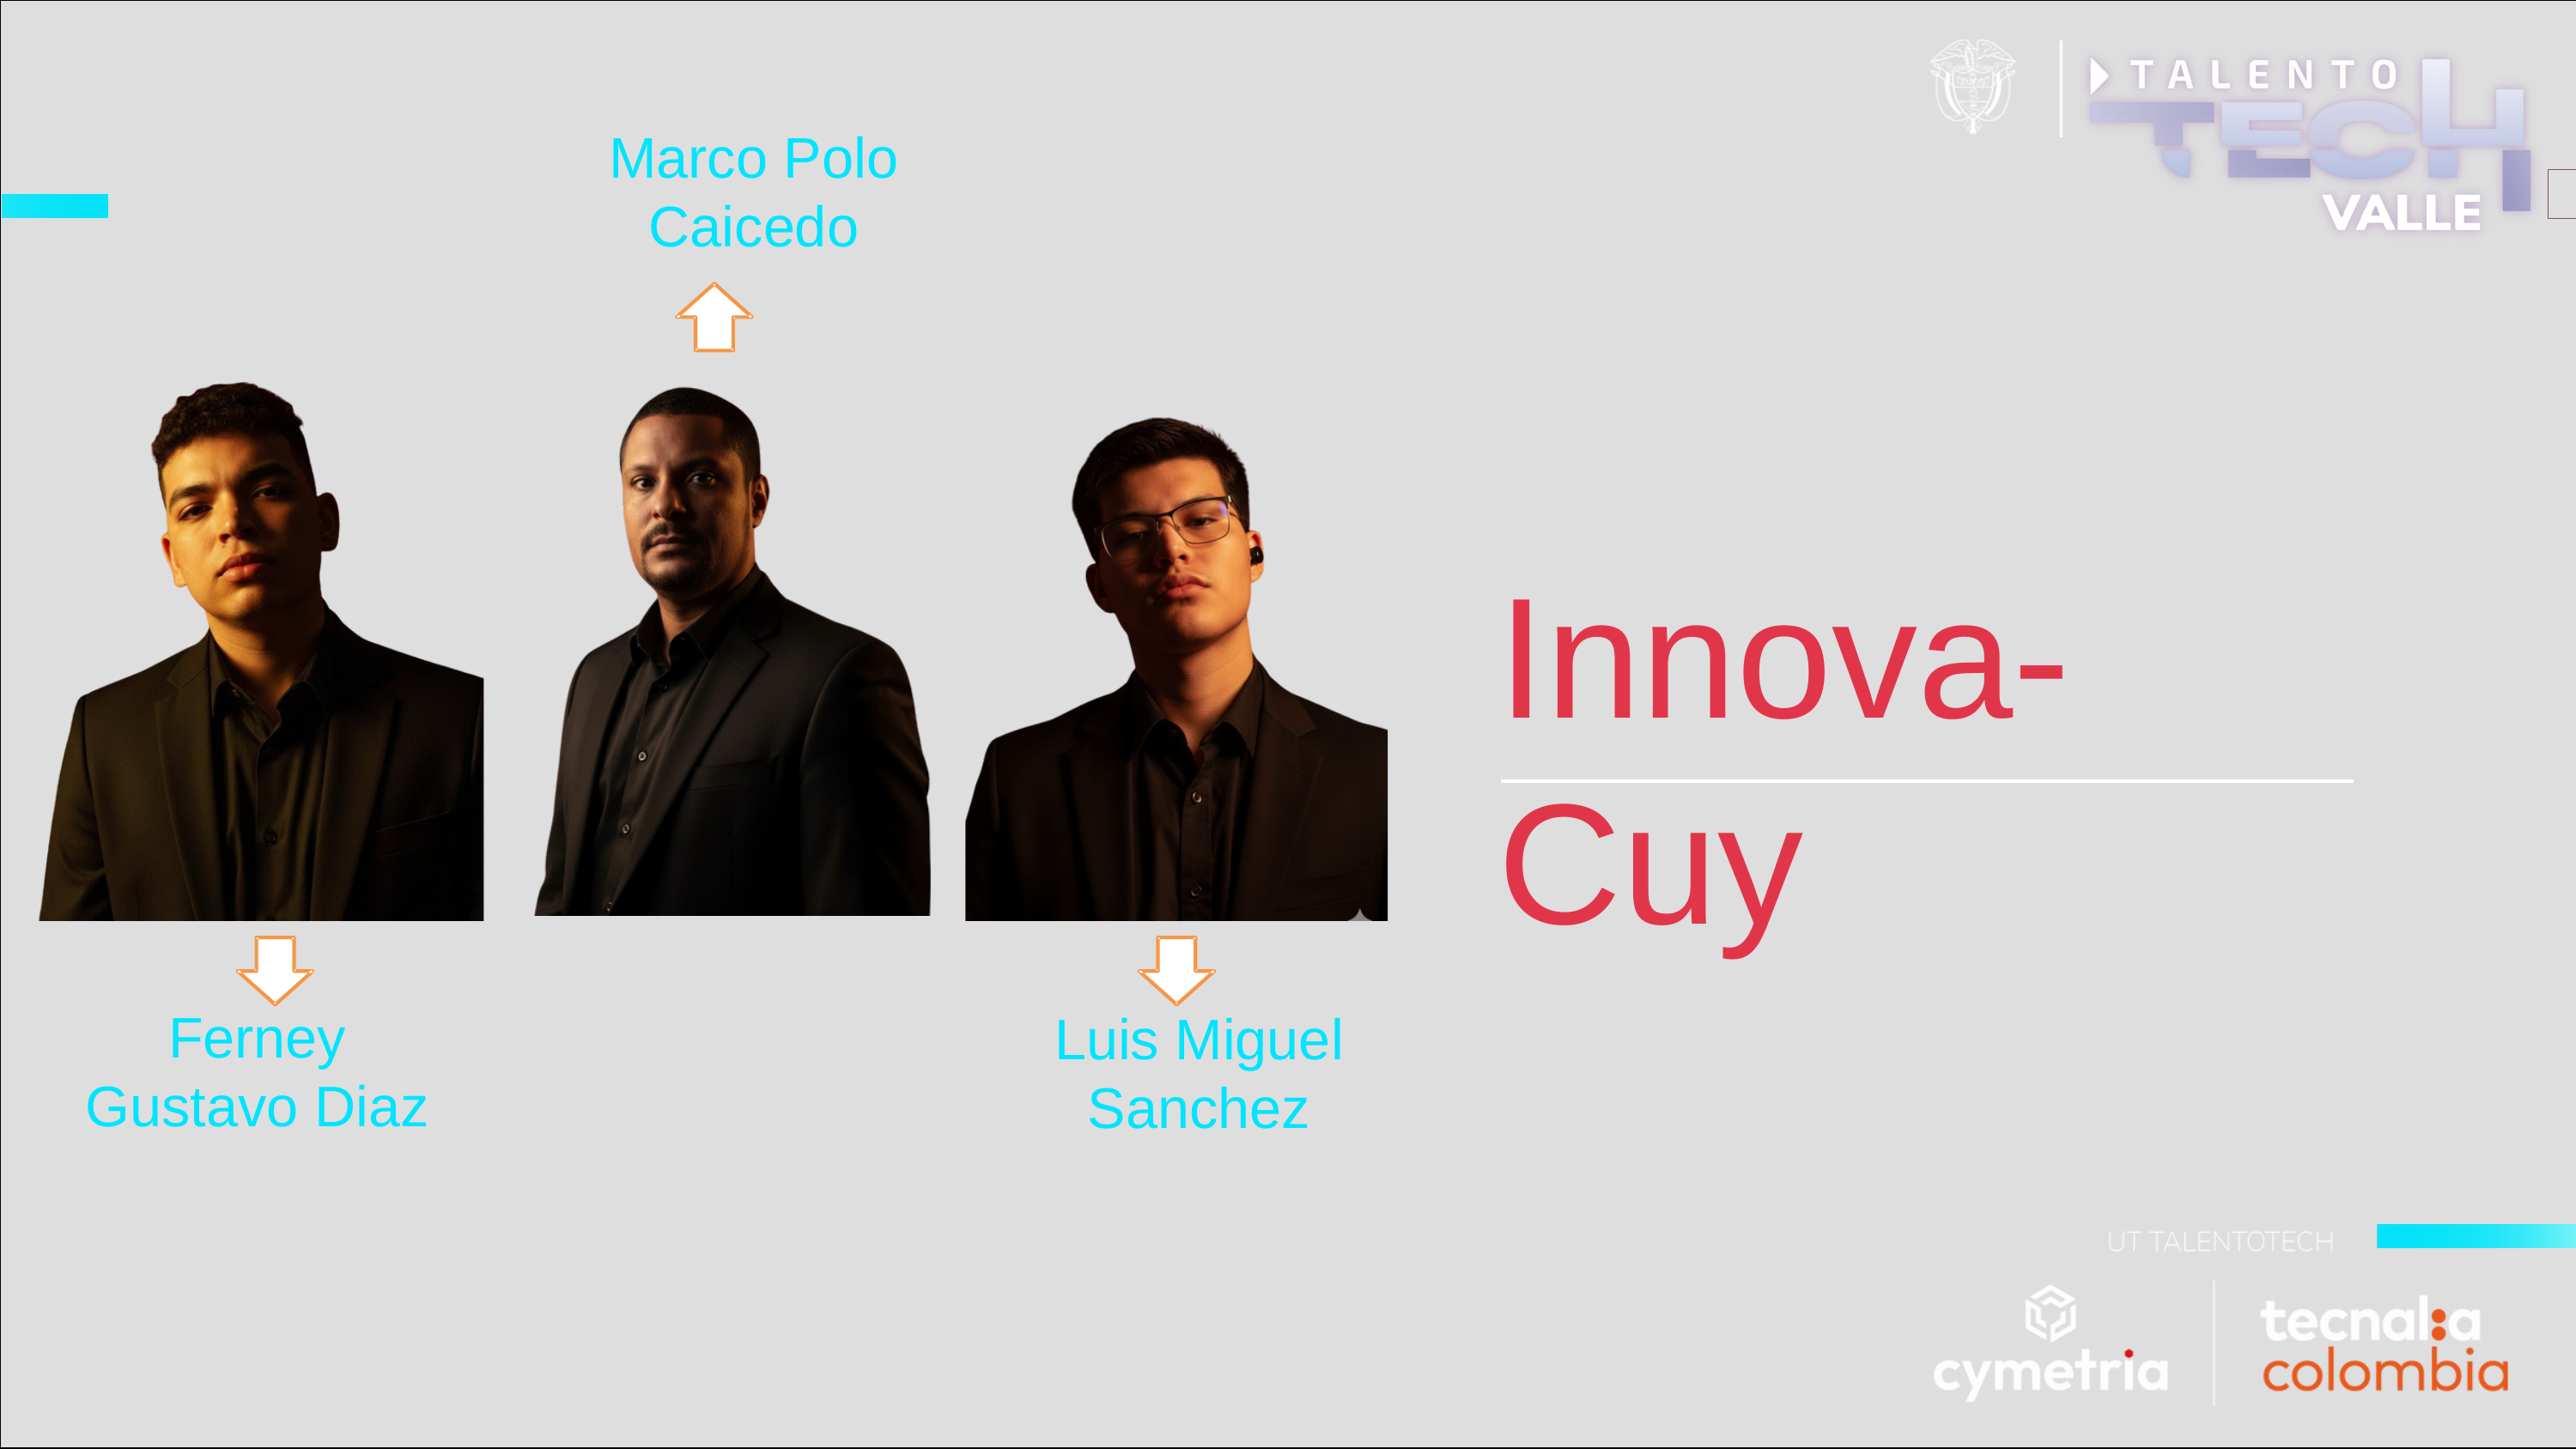

Marco Polo Caicedo

Innova-Cuy

Ferney Gustavo Diaz
Luis Miguel Sanchez